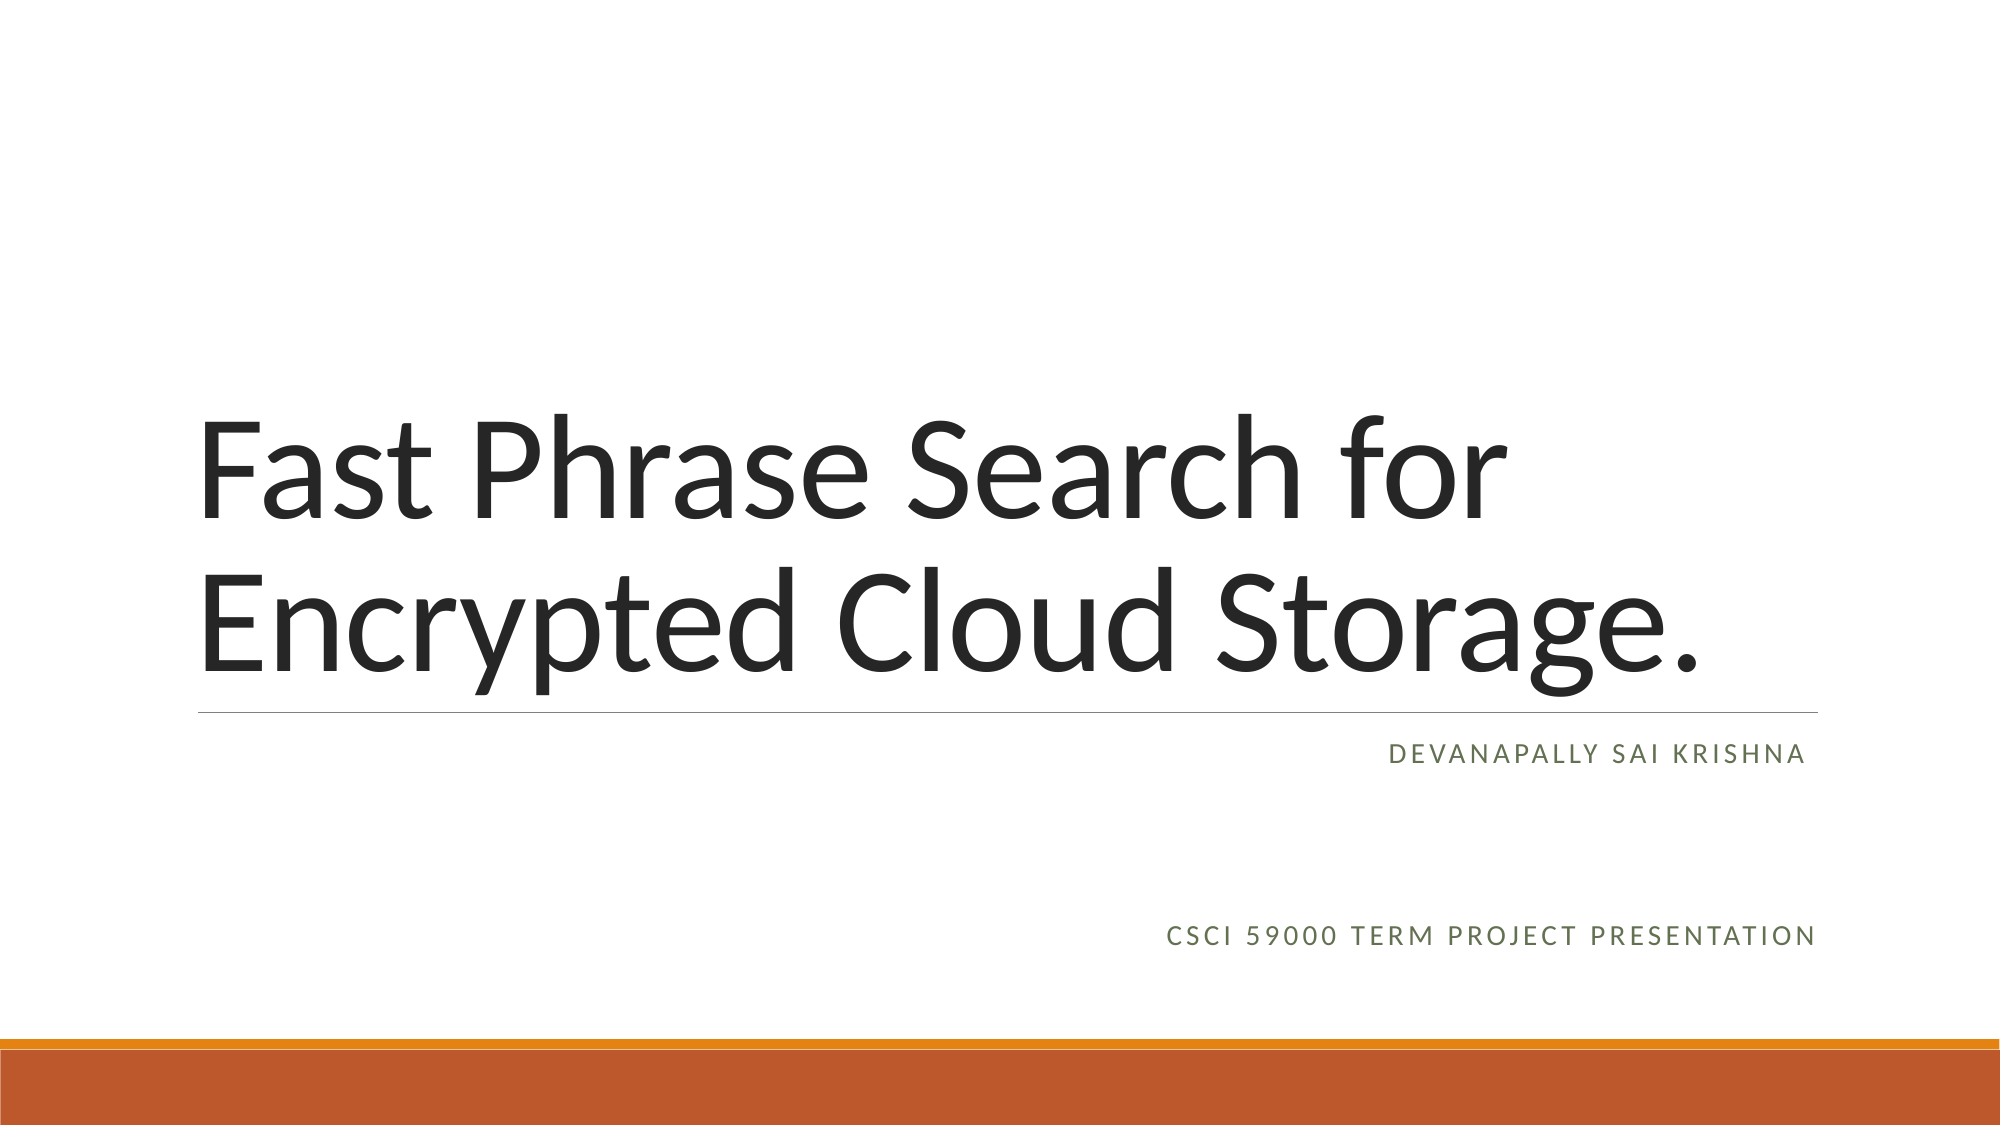

# Fast Phrase Search for Encrypted Cloud Storage.
DEVANAPALLY SAI KRISHNA

CSCI 59000 Term PROJECT PRESENTATION